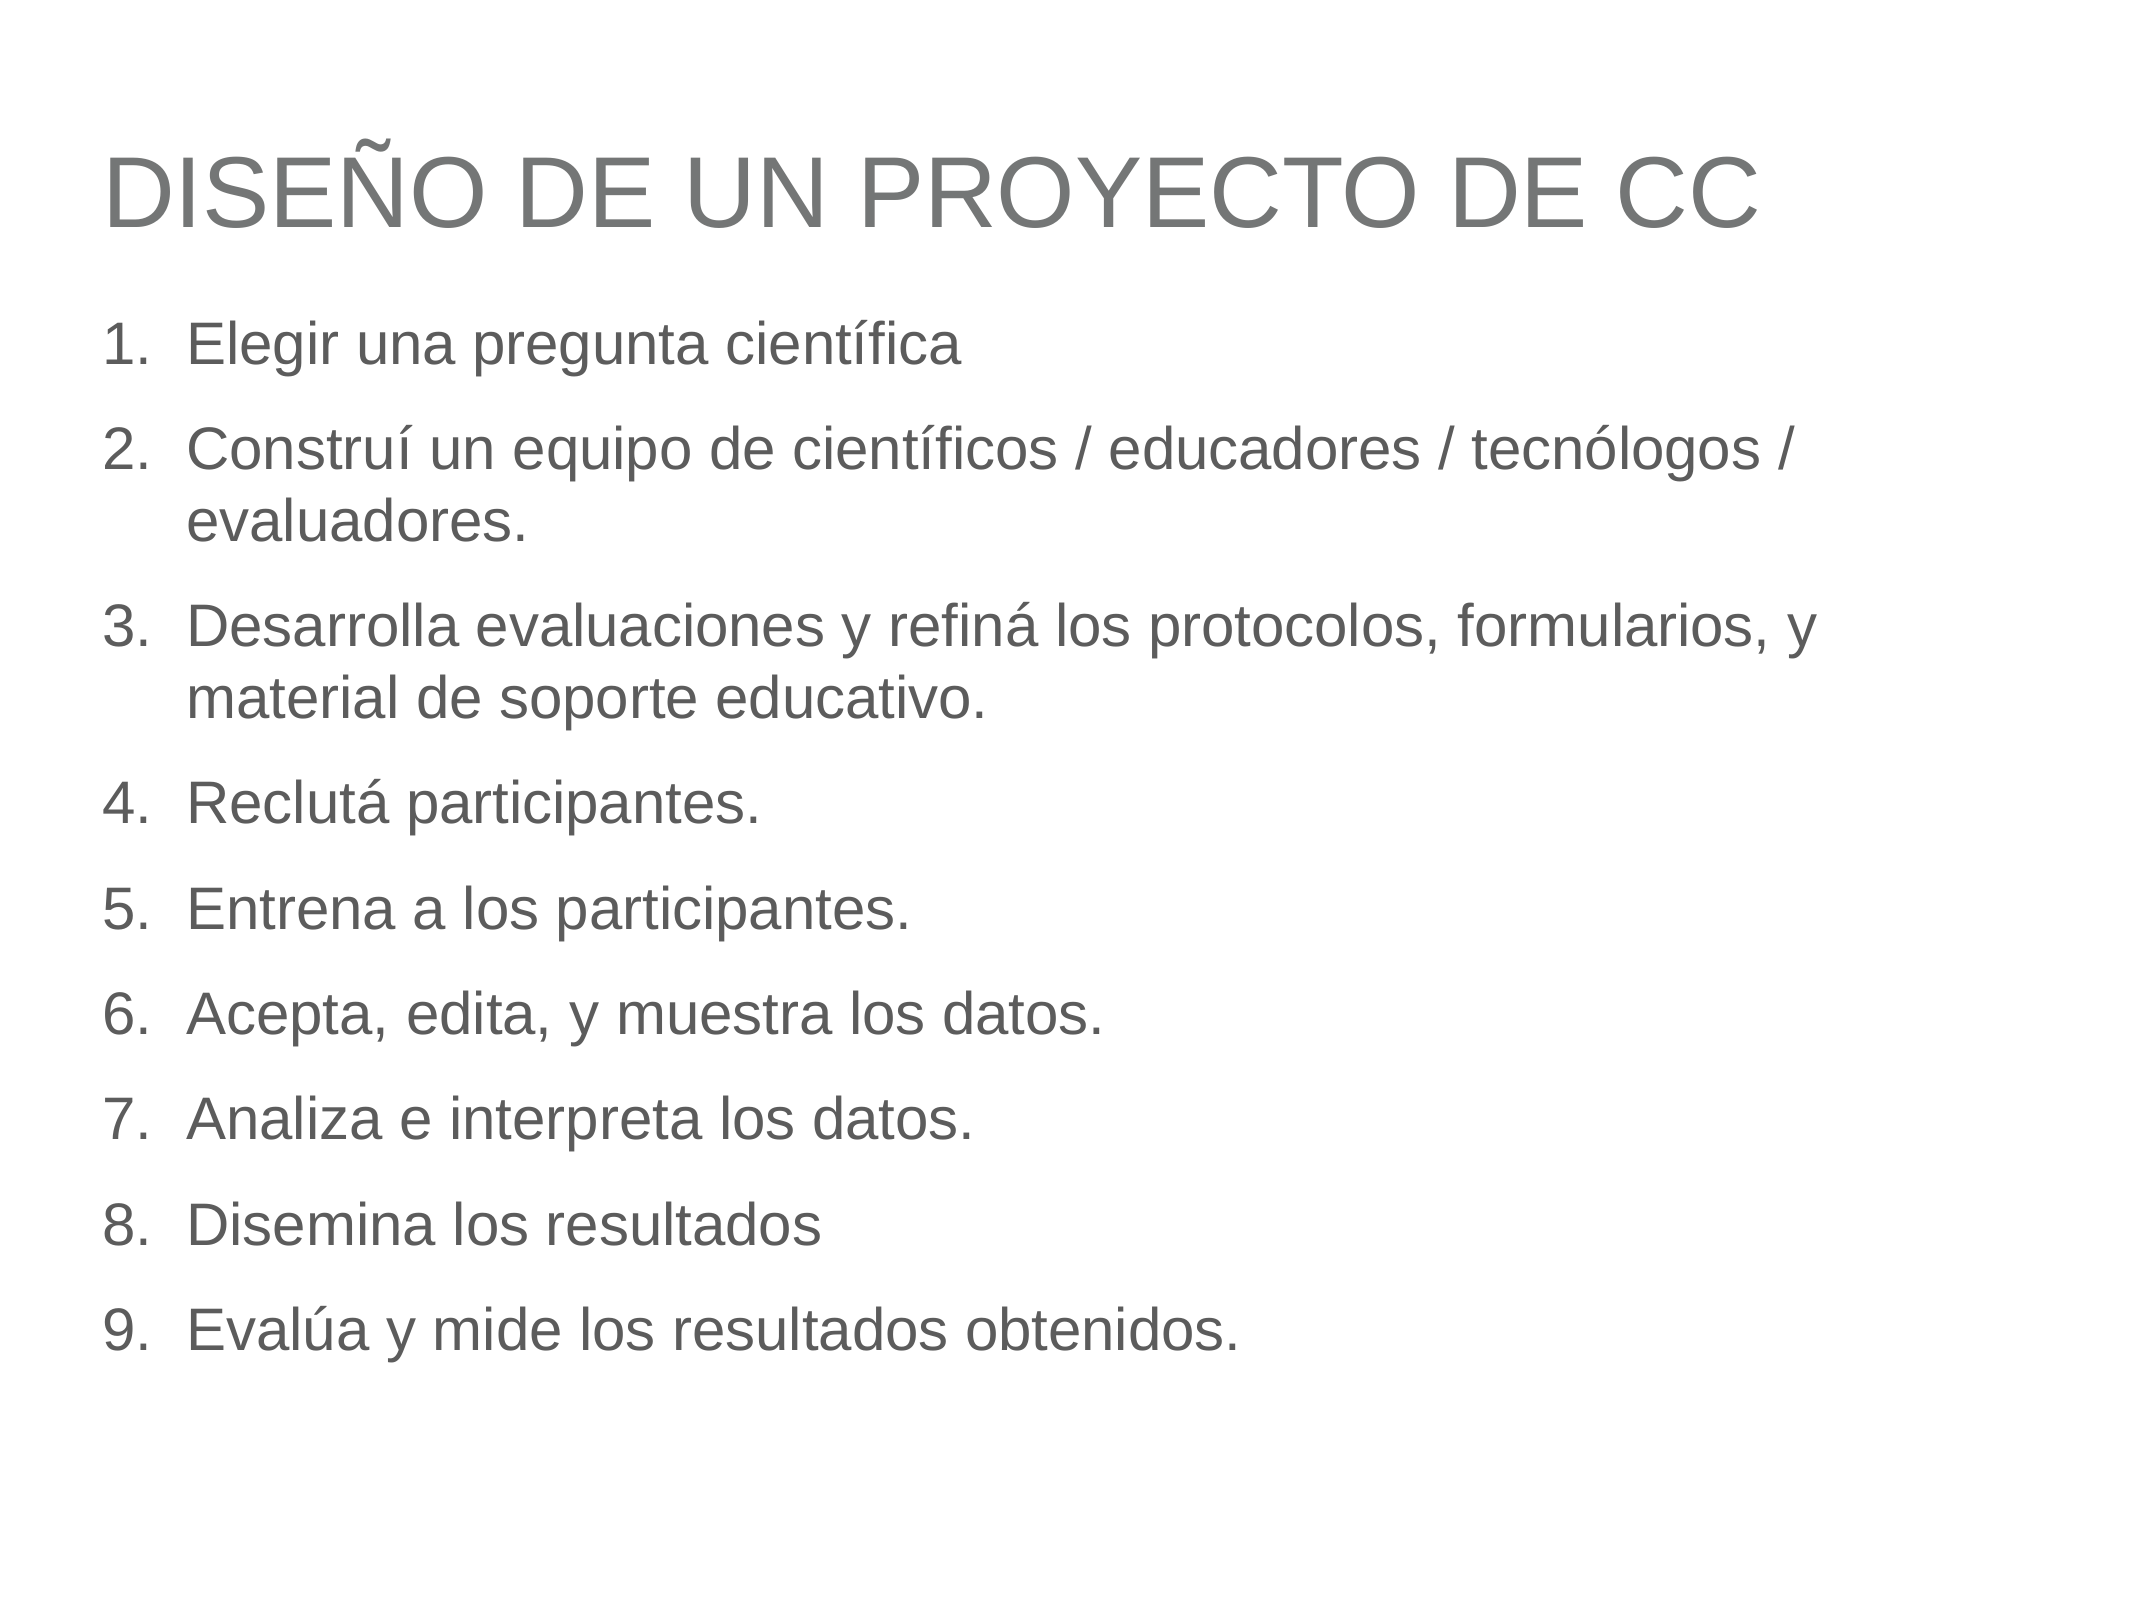

# diseño de un proyecto de cc

Elegir una pregunta científica
Construí un equipo de científicos / educadores / tecnólogos / evaluadores.
Desarrolla evaluaciones y refiná los protocolos, formularios, y material de soporte educativo.
Reclutá participantes.
Entrena a los participantes.
Acepta, edita, y muestra los datos.
Analiza e interpreta los datos.
Disemina los resultados
Evalúa y mide los resultados obtenidos.